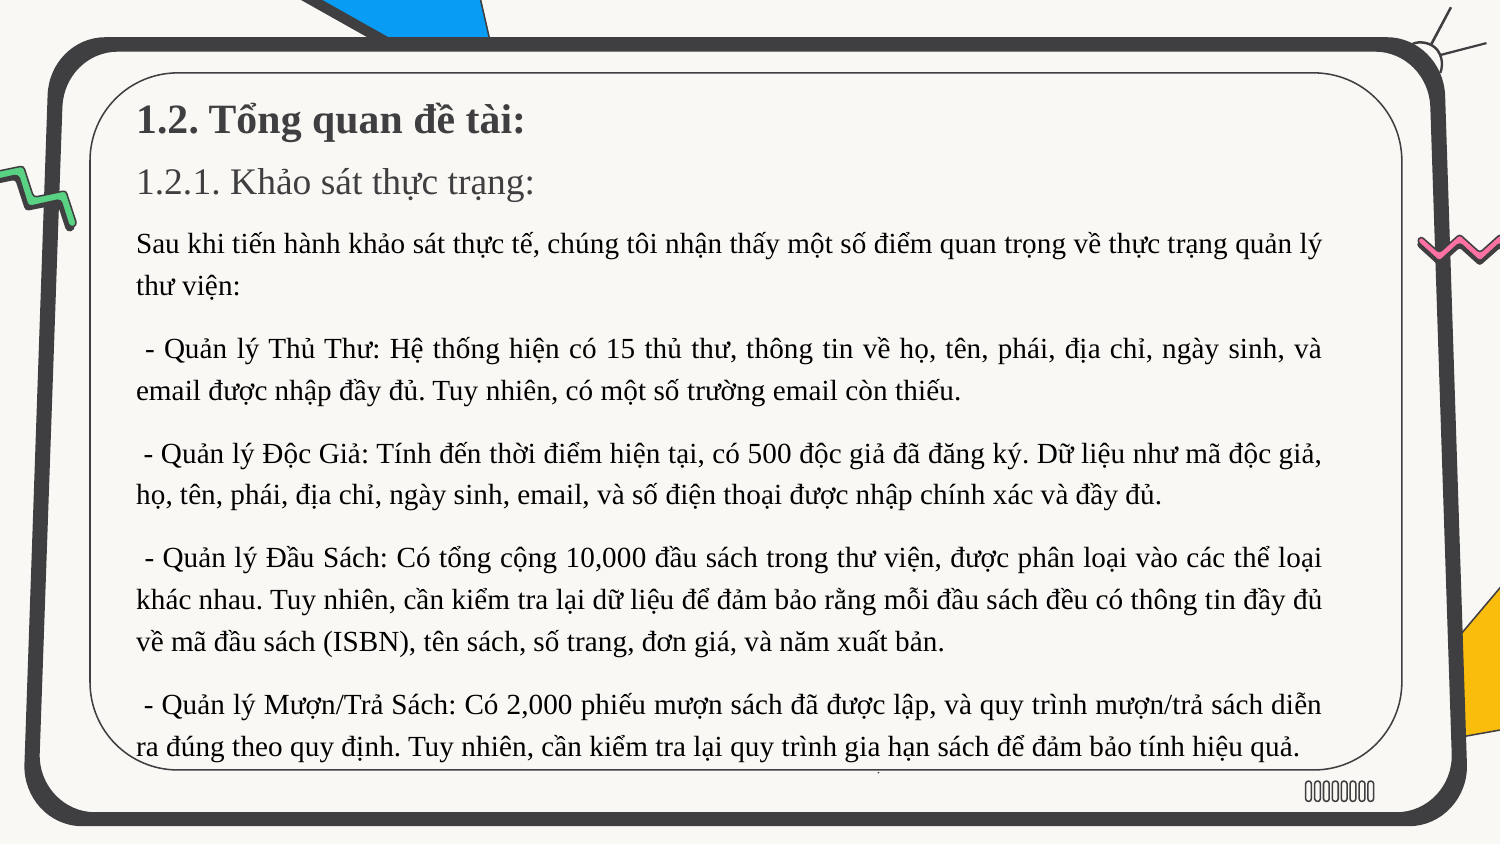

1.2. Tổng quan đề tài:
1.2.1. Khảo sát thực trạng:
Sau khi tiến hành khảo sát thực tế, chúng tôi nhận thấy một số điểm quan trọng về thực trạng quản lý thư viện:
 - Quản lý Thủ Thư: Hệ thống hiện có 15 thủ thư, thông tin về họ, tên, phái, địa chỉ, ngày sinh, và email được nhập đầy đủ. Tuy nhiên, có một số trường email còn thiếu.
 - Quản lý Độc Giả: Tính đến thời điểm hiện tại, có 500 độc giả đã đăng ký. Dữ liệu như mã độc giả, họ, tên, phái, địa chỉ, ngày sinh, email, và số điện thoại được nhập chính xác và đầy đủ.
 - Quản lý Đầu Sách: Có tổng cộng 10,000 đầu sách trong thư viện, được phân loại vào các thể loại khác nhau. Tuy nhiên, cần kiểm tra lại dữ liệu để đảm bảo rằng mỗi đầu sách đều có thông tin đầy đủ về mã đầu sách (ISBN), tên sách, số trang, đơn giá, và năm xuất bản.
 - Quản lý Mượn/Trả Sách: Có 2,000 phiếu mượn sách đã được lập, và quy trình mượn/trả sách diễn ra đúng theo quy định. Tuy nhiên, cần kiểm tra lại quy trình gia hạn sách để đảm bảo tính hiệu quả.